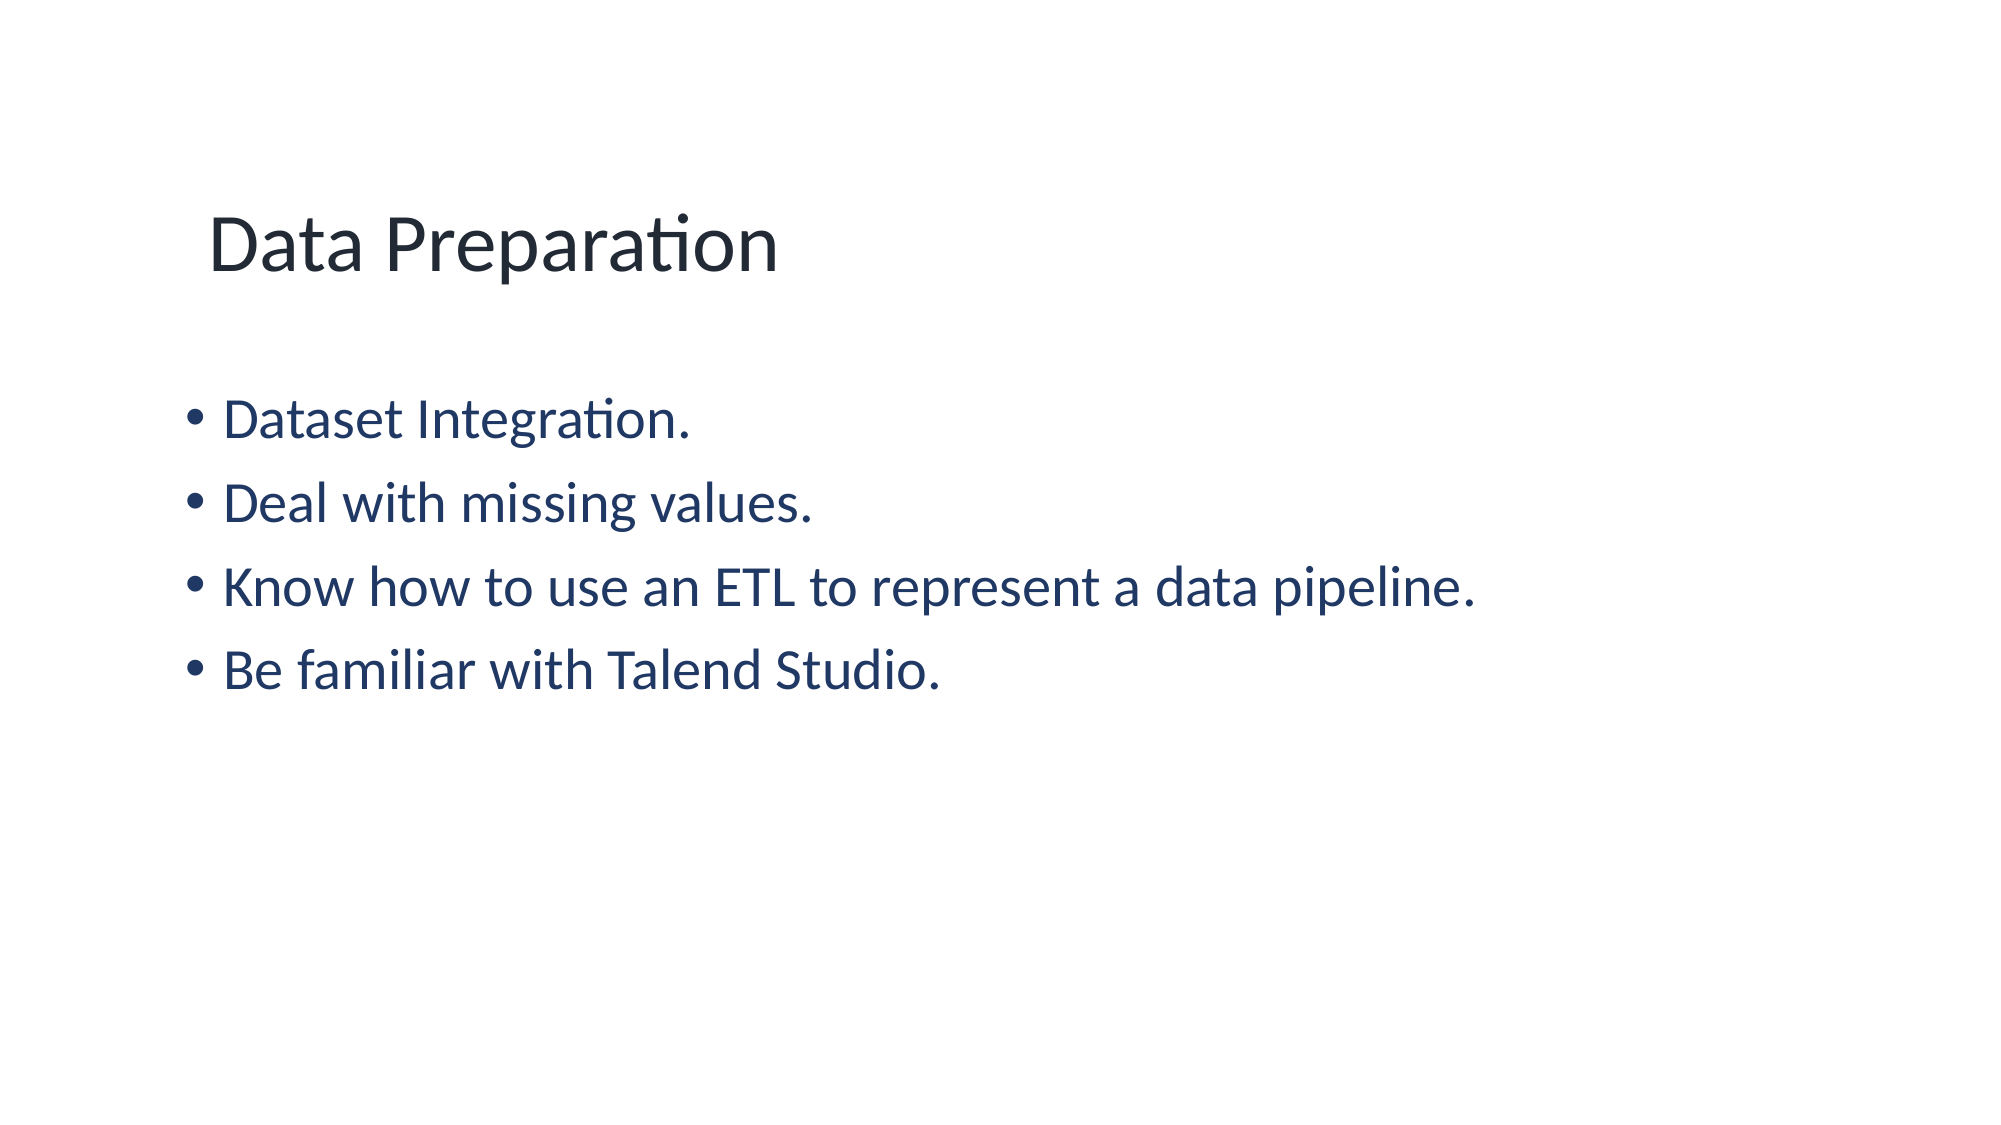

# Data Preparation
Dataset Integration.
Deal with missing values.
Know how to use an ETL to represent a data pipeline.
Be familiar with Talend Studio.